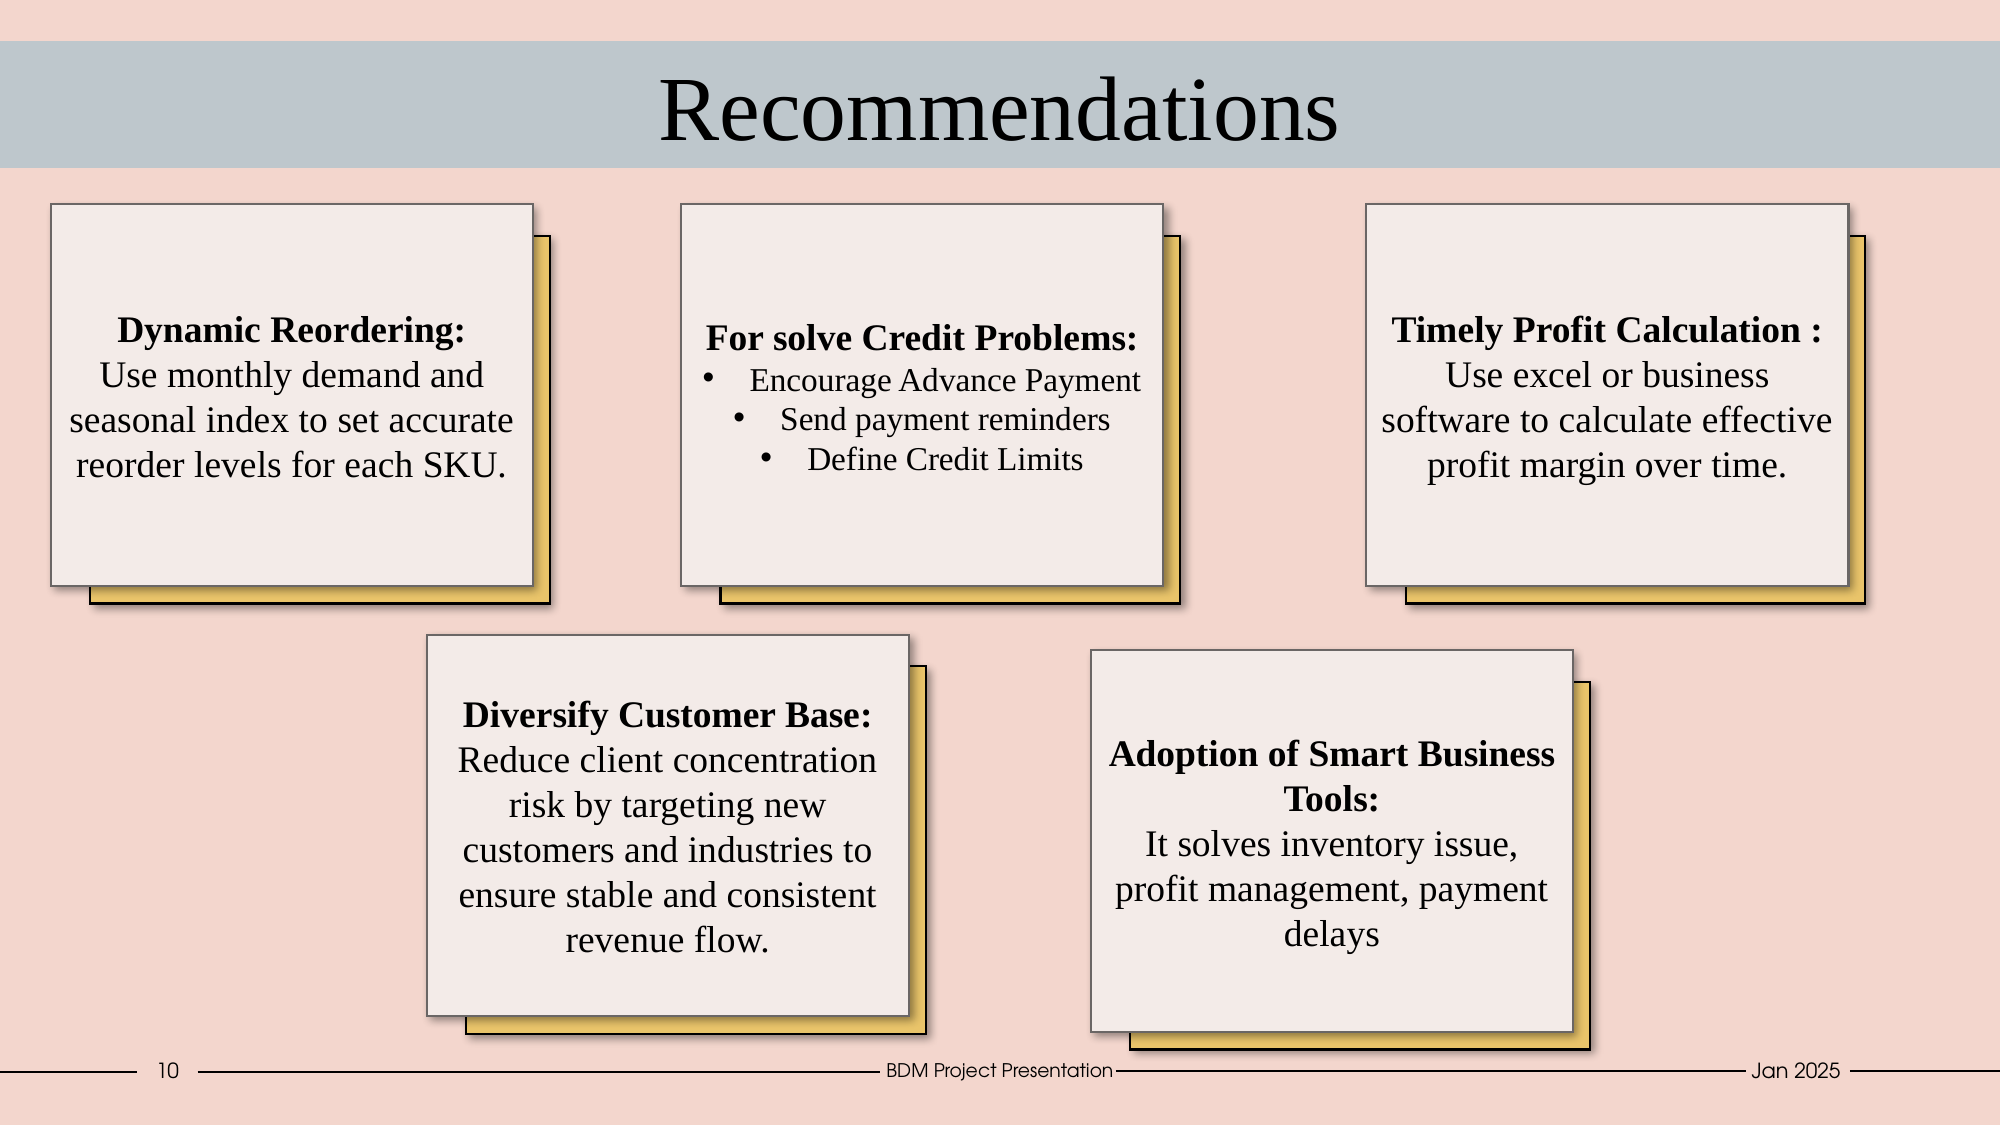

Recommendations
Dynamic Reordering:
Use monthly demand and seasonal index to set accurate reorder levels for each SKU.
For solve Credit Problems:
Encourage Advance Payment
Send payment reminders
Define Credit Limits
Timely Profit Calculation :
Use excel or business software to calculate effective profit margin over time.

Diversify Customer Base:
Reduce client concentration risk by targeting new customers and industries to ensure stable and consistent revenue flow.
Adoption of Smart Business Tools:
It solves inventory issue, profit management, payment delays

10
BDM Project Presentation
Jan 2025